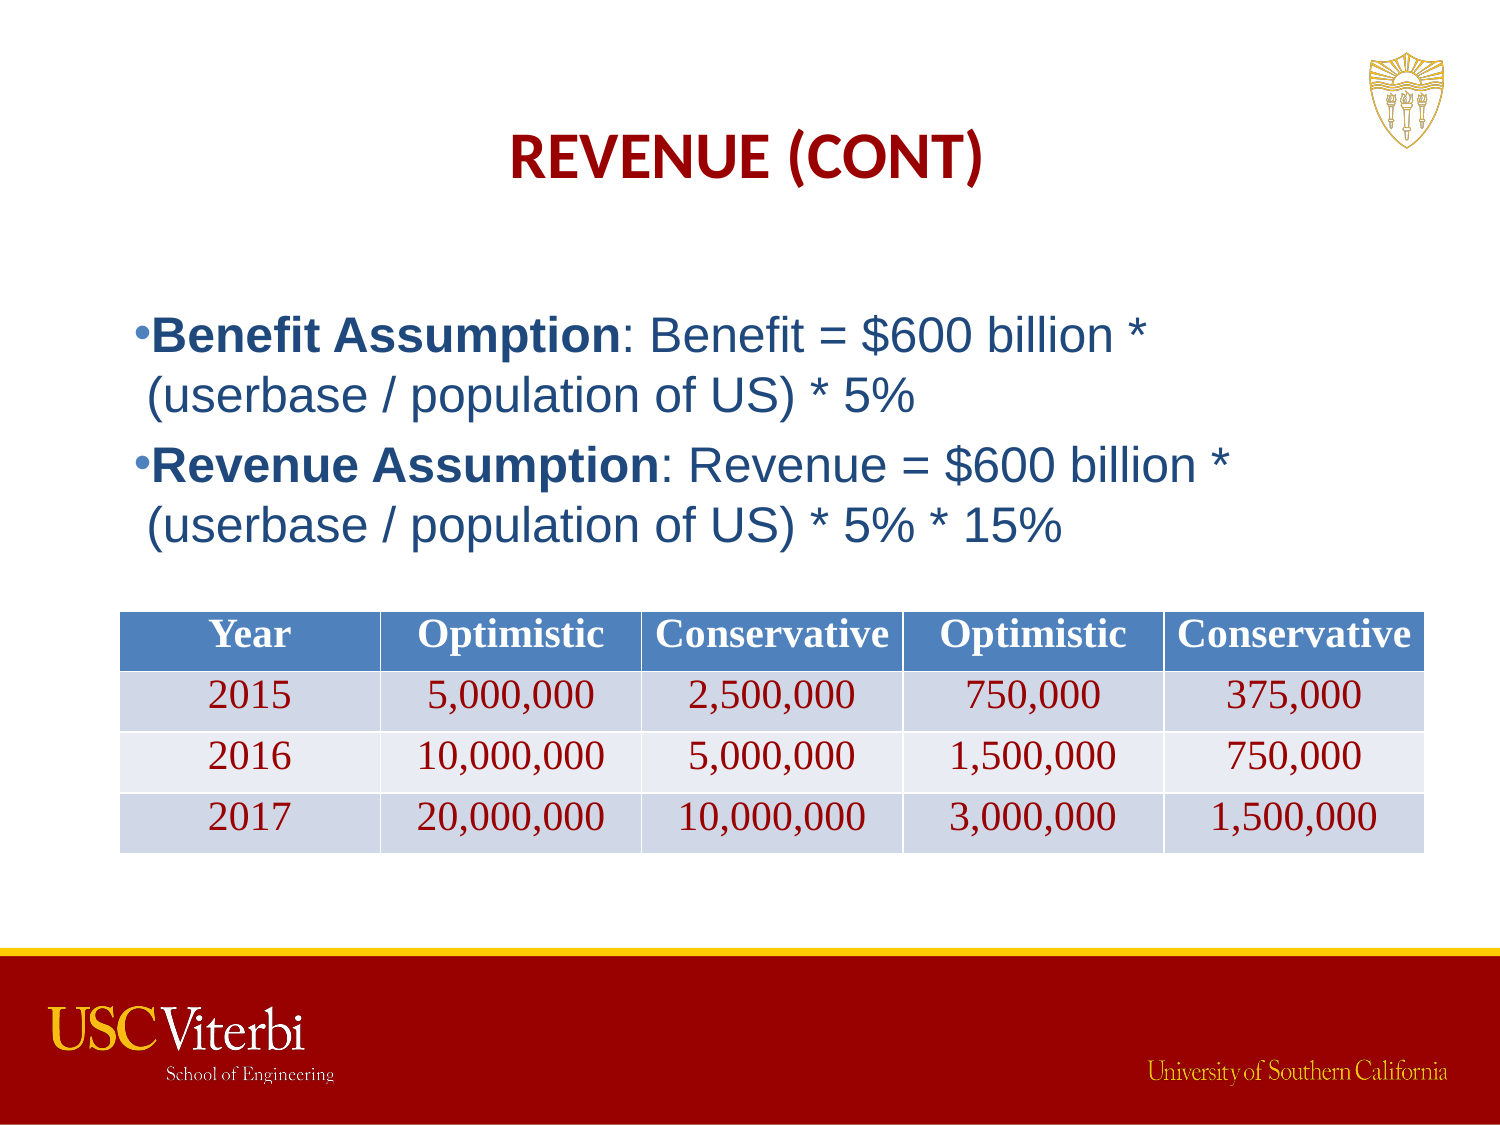

# Revenue (cont)
Benefit Assumption: Benefit = $600 billion * (userbase / population of US) * 5%
Revenue Assumption: Revenue = $600 billion * (userbase / population of US) * 5% * 15%
| Year | Optimistic | Conservative | Optimistic | Conservative |
| --- | --- | --- | --- | --- |
| 2015 | 5,000,000 | 2,500,000 | 750,000 | 375,000 |
| 2016 | 10,000,000 | 5,000,000 | 1,500,000 | 750,000 |
| 2017 | 20,000,000 | 10,000,000 | 3,000,000 | 1,500,000 |